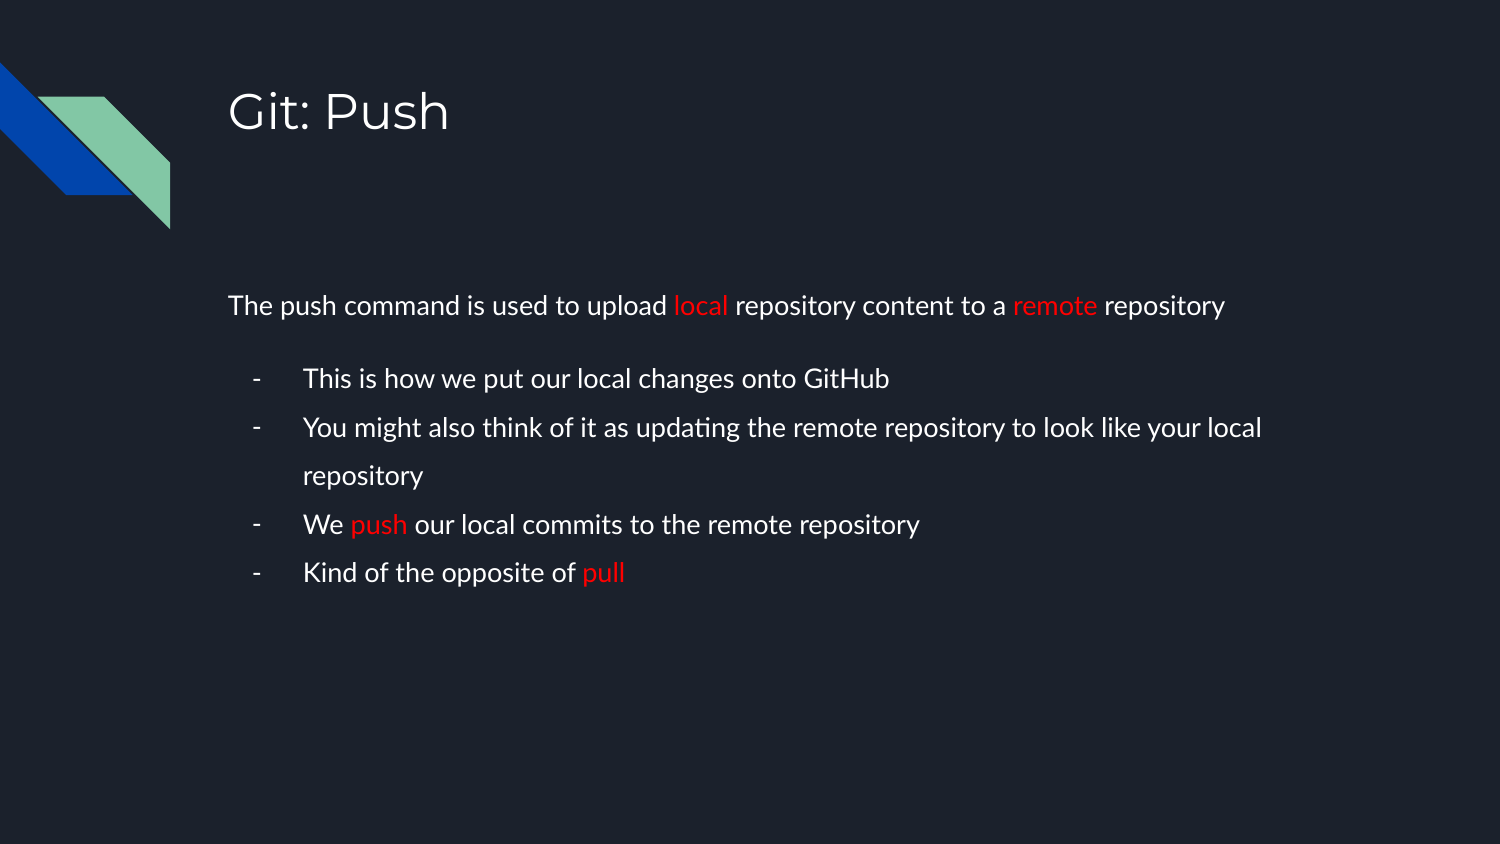

# Git: Push
The push command is used to upload local repository content to a remote repository
This is how we put our local changes onto GitHub
You might also think of it as updating the remote repository to look like your local repository
We push our local commits to the remote repository
Kind of the opposite of pull